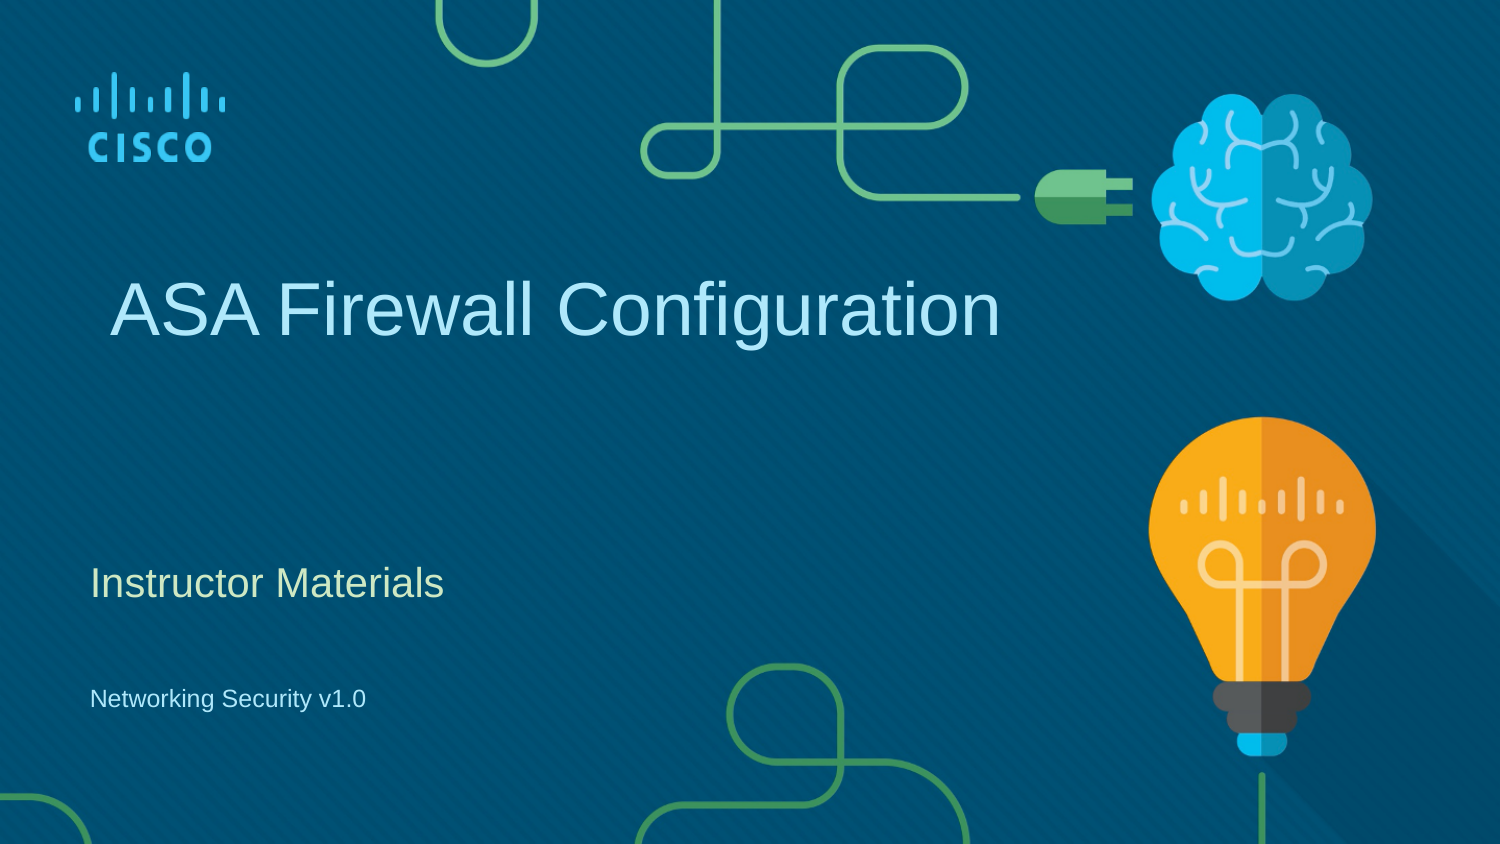

# ASA Firewall Configuration
Instructor Materials
Networking Security v1.0